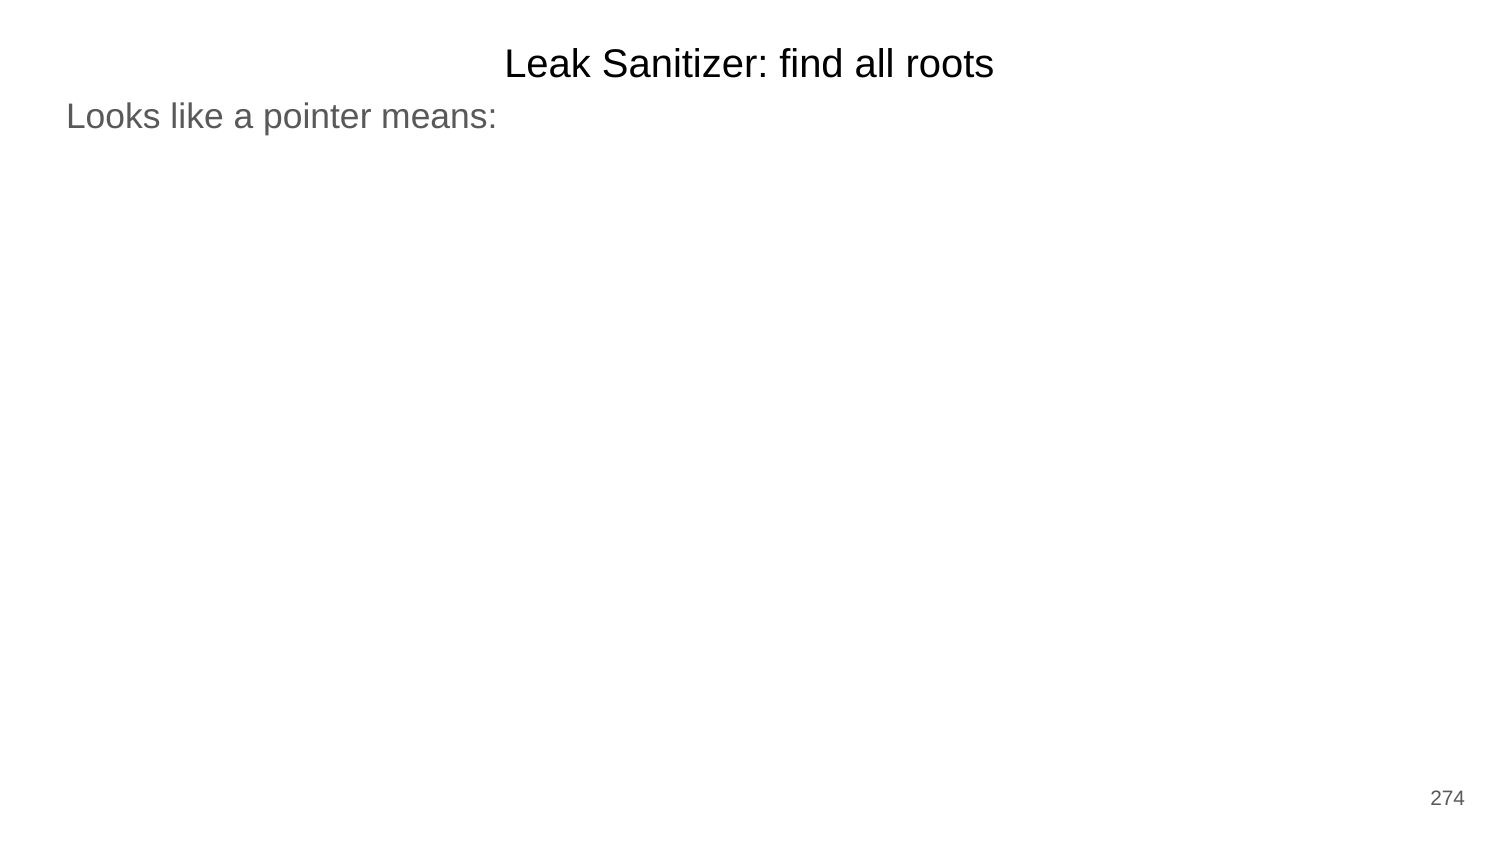

Leak Sanitizer: find all roots
Looks like a pointer means:

274